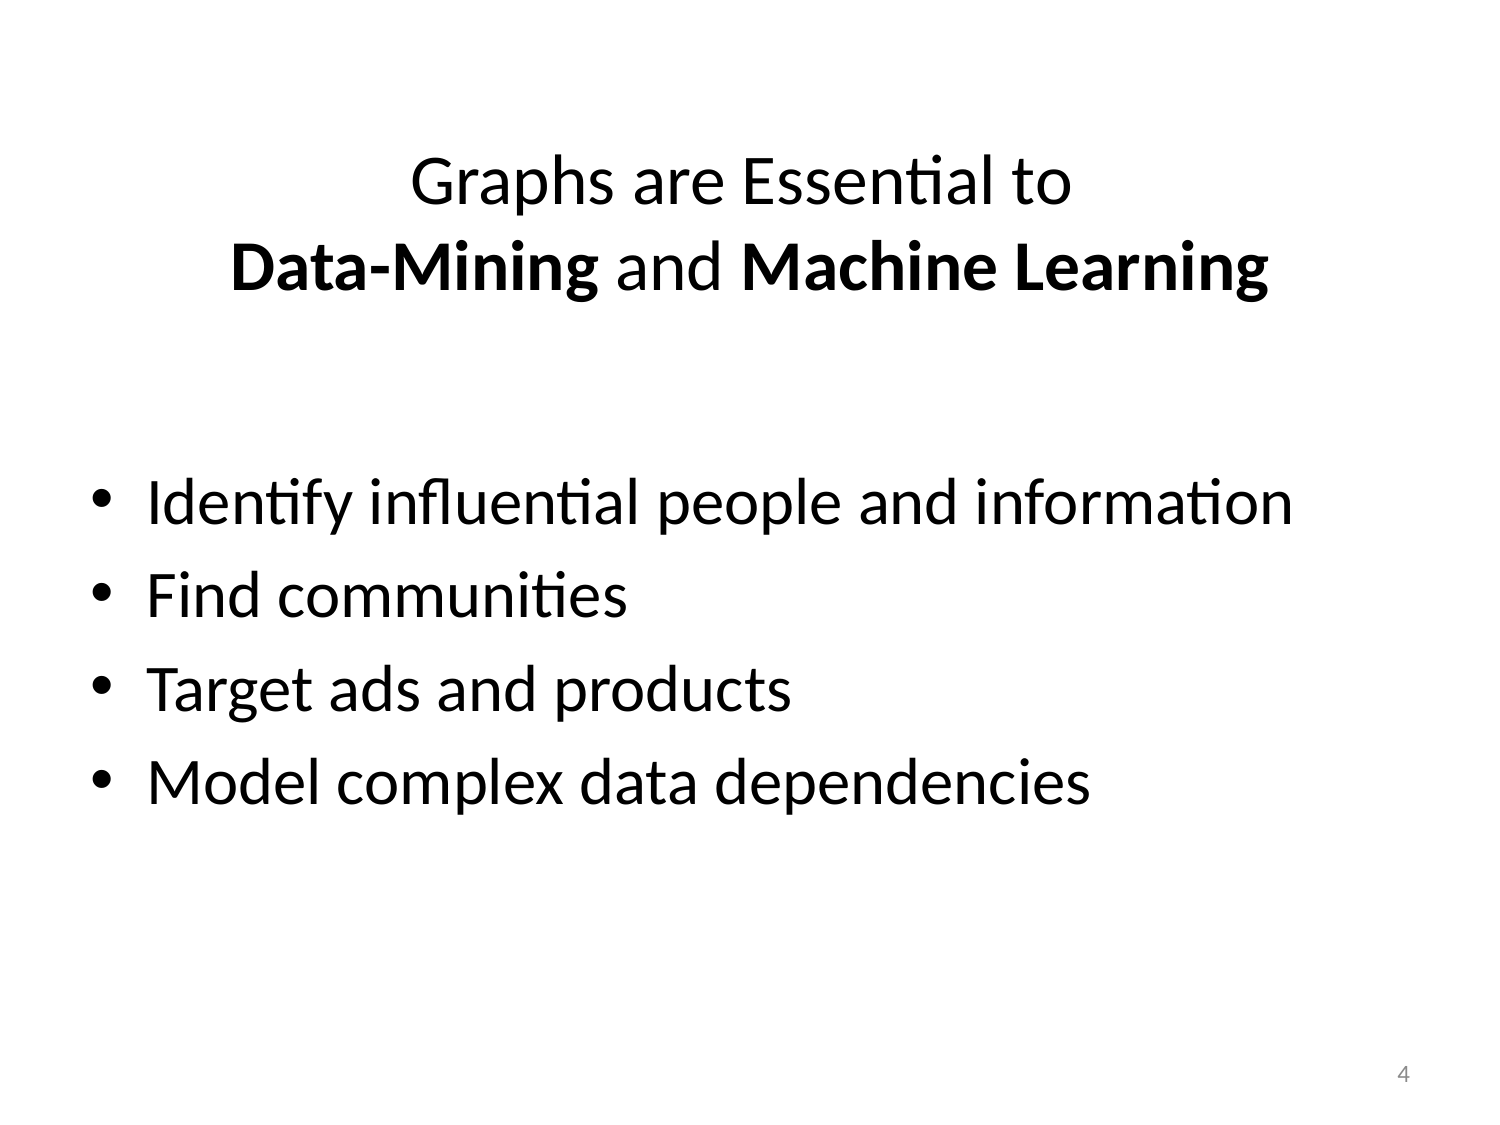

# Graphs are Essential to Data-Mining and Machine Learning
Identify influential people and information
Find communities
Target ads and products
Model complex data dependencies
4